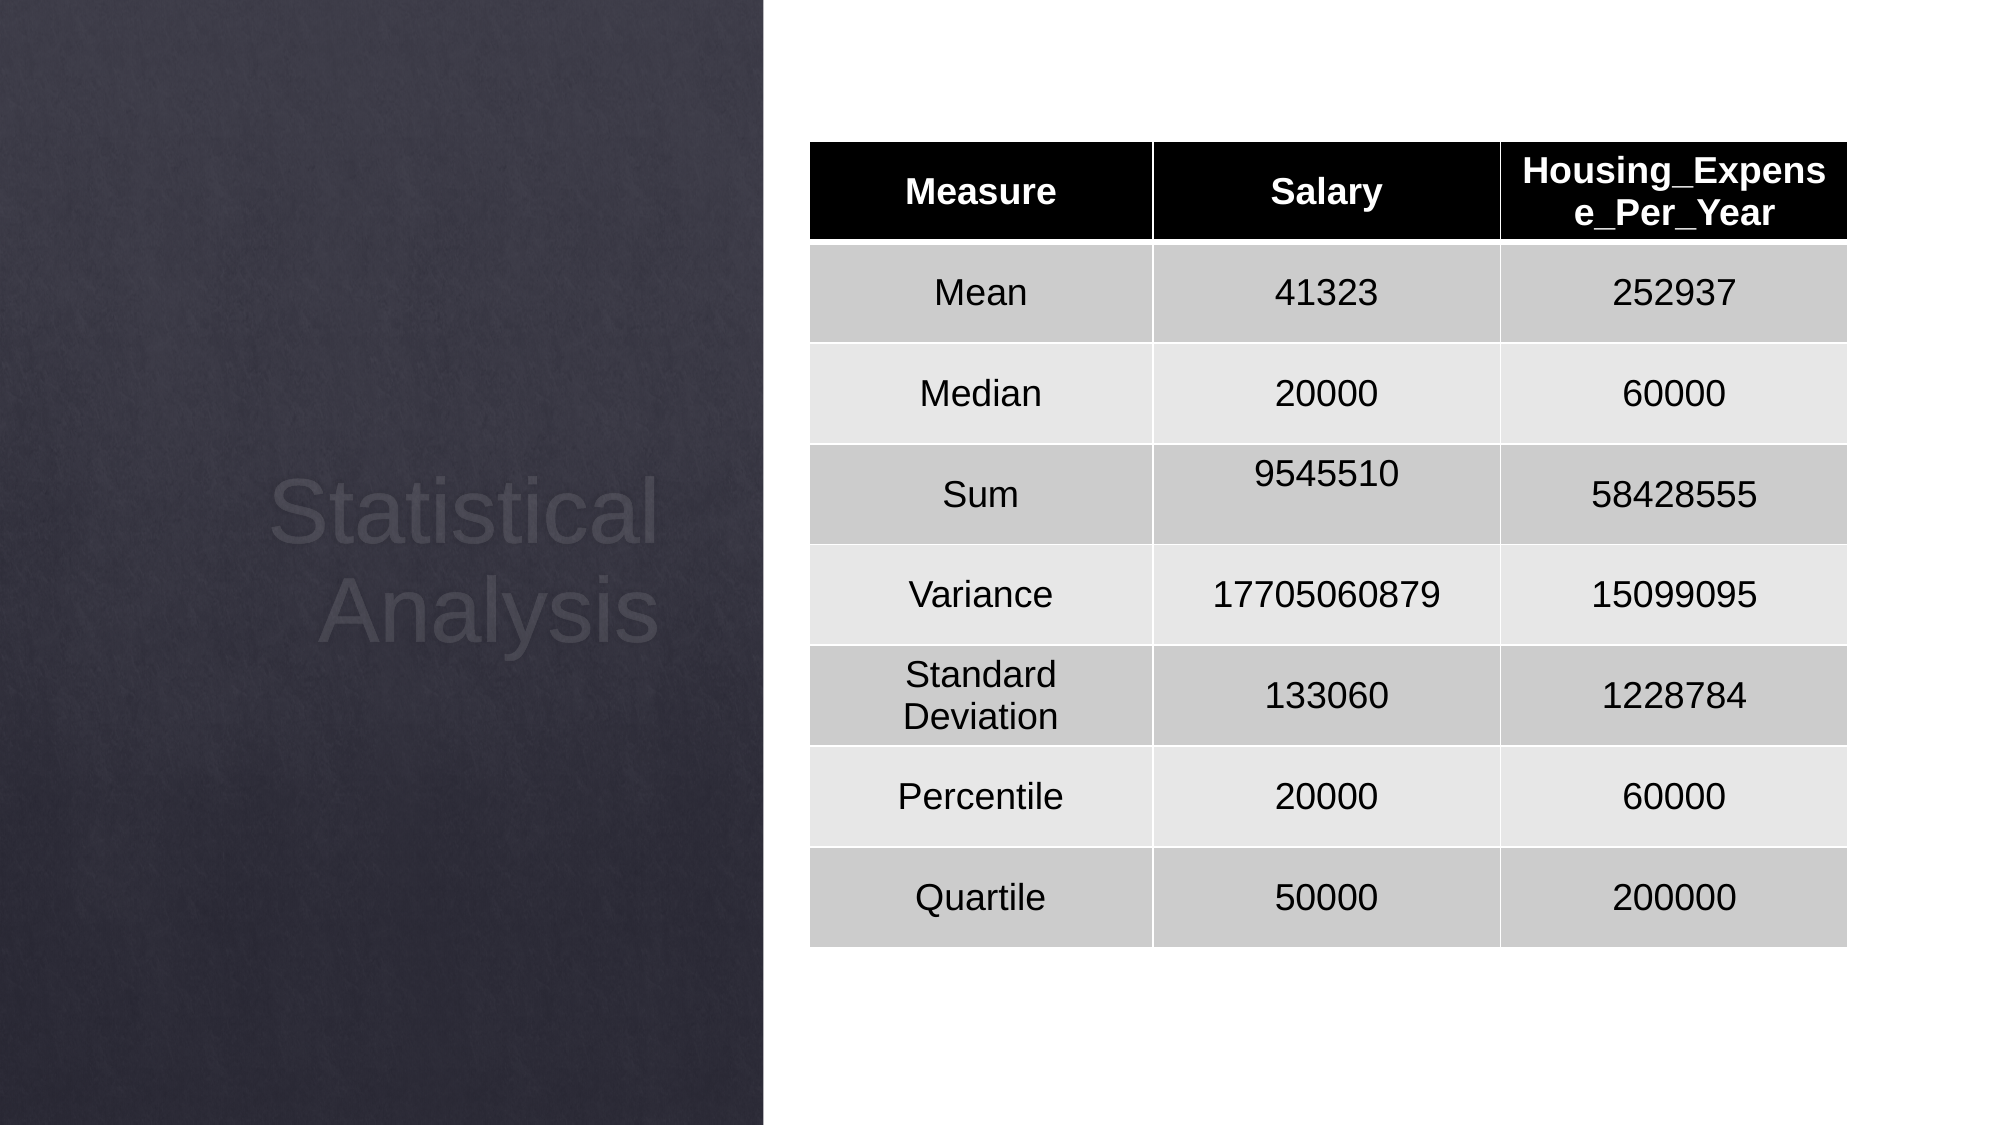

| Measure | Salary | Housing\_Expense\_Per\_Year |
| --- | --- | --- |
| Mean | 41323 | 252937 |
| Median | 20000 | 60000 |
| Sum | 9545510 | 58428555 |
| Variance | 17705060879 | 15099095 |
| Standard Deviation | 133060 | 1228784 |
| Percentile | 20000 | 60000 |
| Quartile | 50000 | 200000 |
# Statistical Analysis